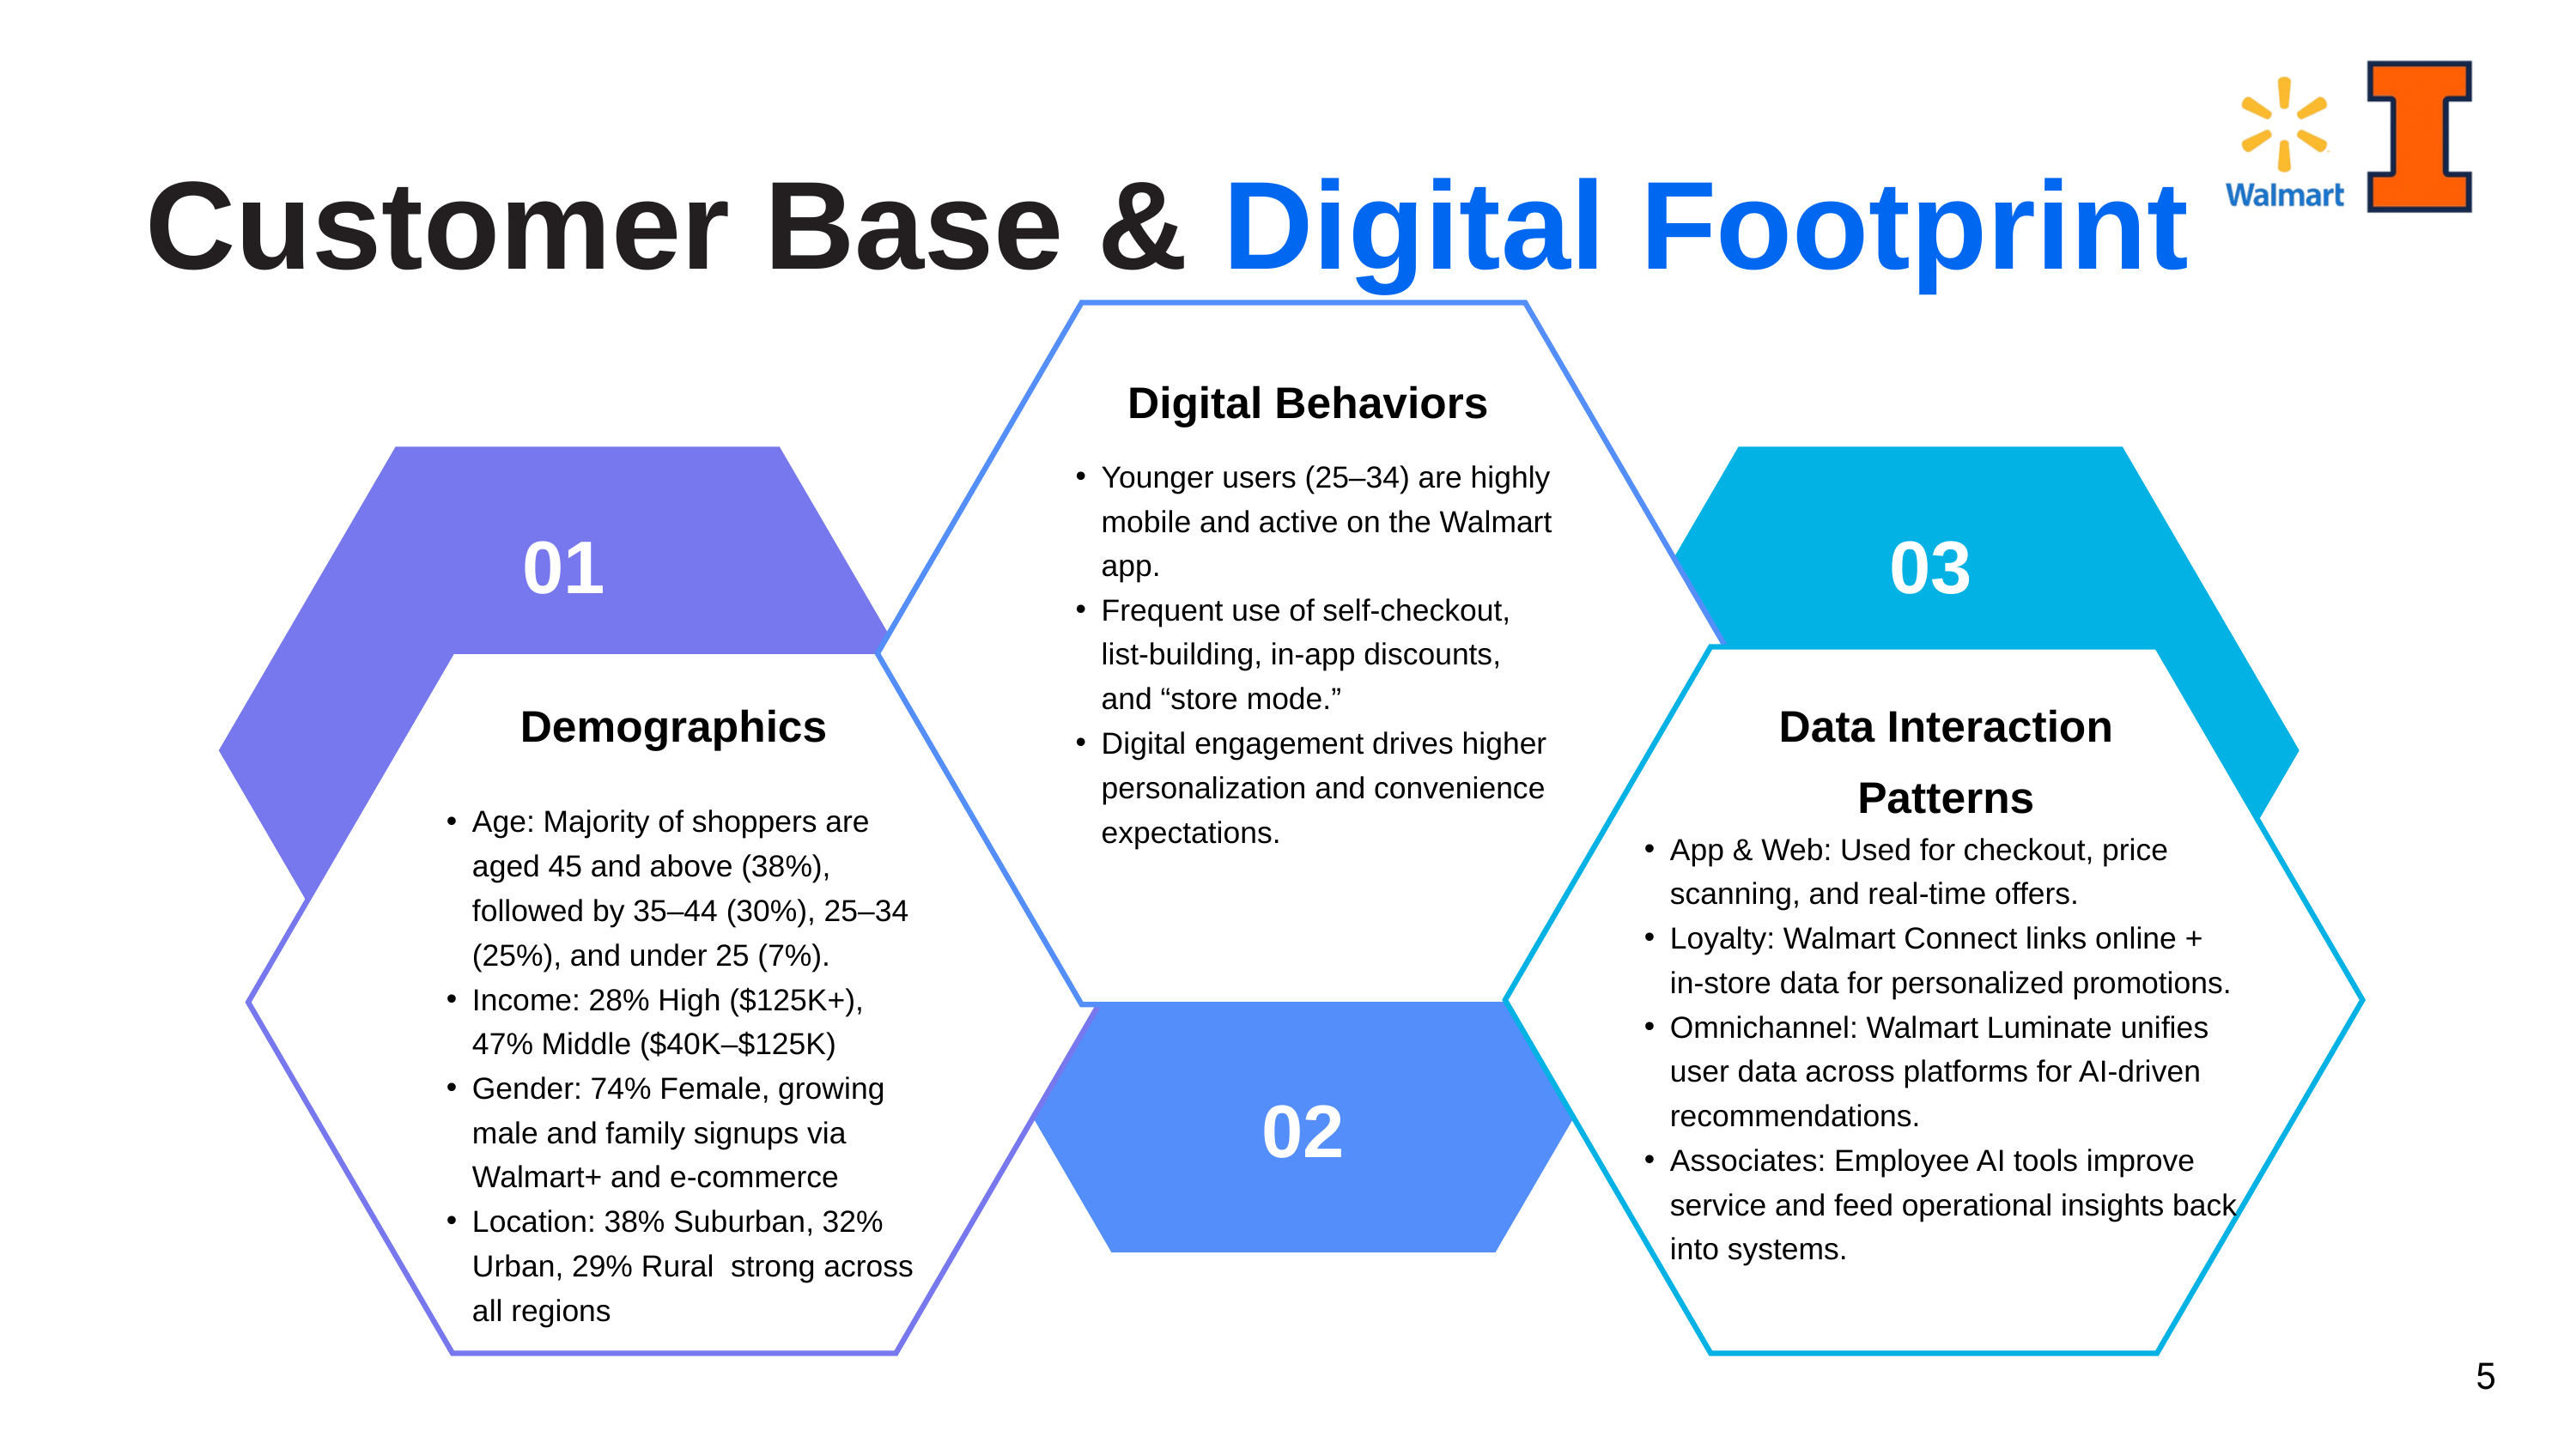

Customer Base & Digital Footprint

Digital Behaviors

Younger users (25–34) are highly mobile and active on the Walmart app.
Frequent use of self-checkout, list-building, in-app discounts, and “store mode.”
Digital engagement drives higher personalization and convenience expectations.
01
03

Demographics
Data Interaction Patterns
Age: Majority of shoppers are aged 45 and above (38%), followed by 35–44 (30%), 25–34 (25%), and under 25 (7%).
Income: 28% High ($125K+), 47% Middle ($40K–$125K)
Gender: 74% Female, growing male and family signups via Walmart+ and e-commerce
Location: 38% Suburban, 32% Urban, 29% Rural  strong across all regions
App & Web: Used for checkout, price scanning, and real-time offers.
Loyalty: Walmart Connect links online + in-store data for personalized promotions.
Omnichannel: Walmart Luminate unifies user data across platforms for AI-driven recommendations.
Associates: Employee AI tools improve service and feed operational insights back into systems.

02
5